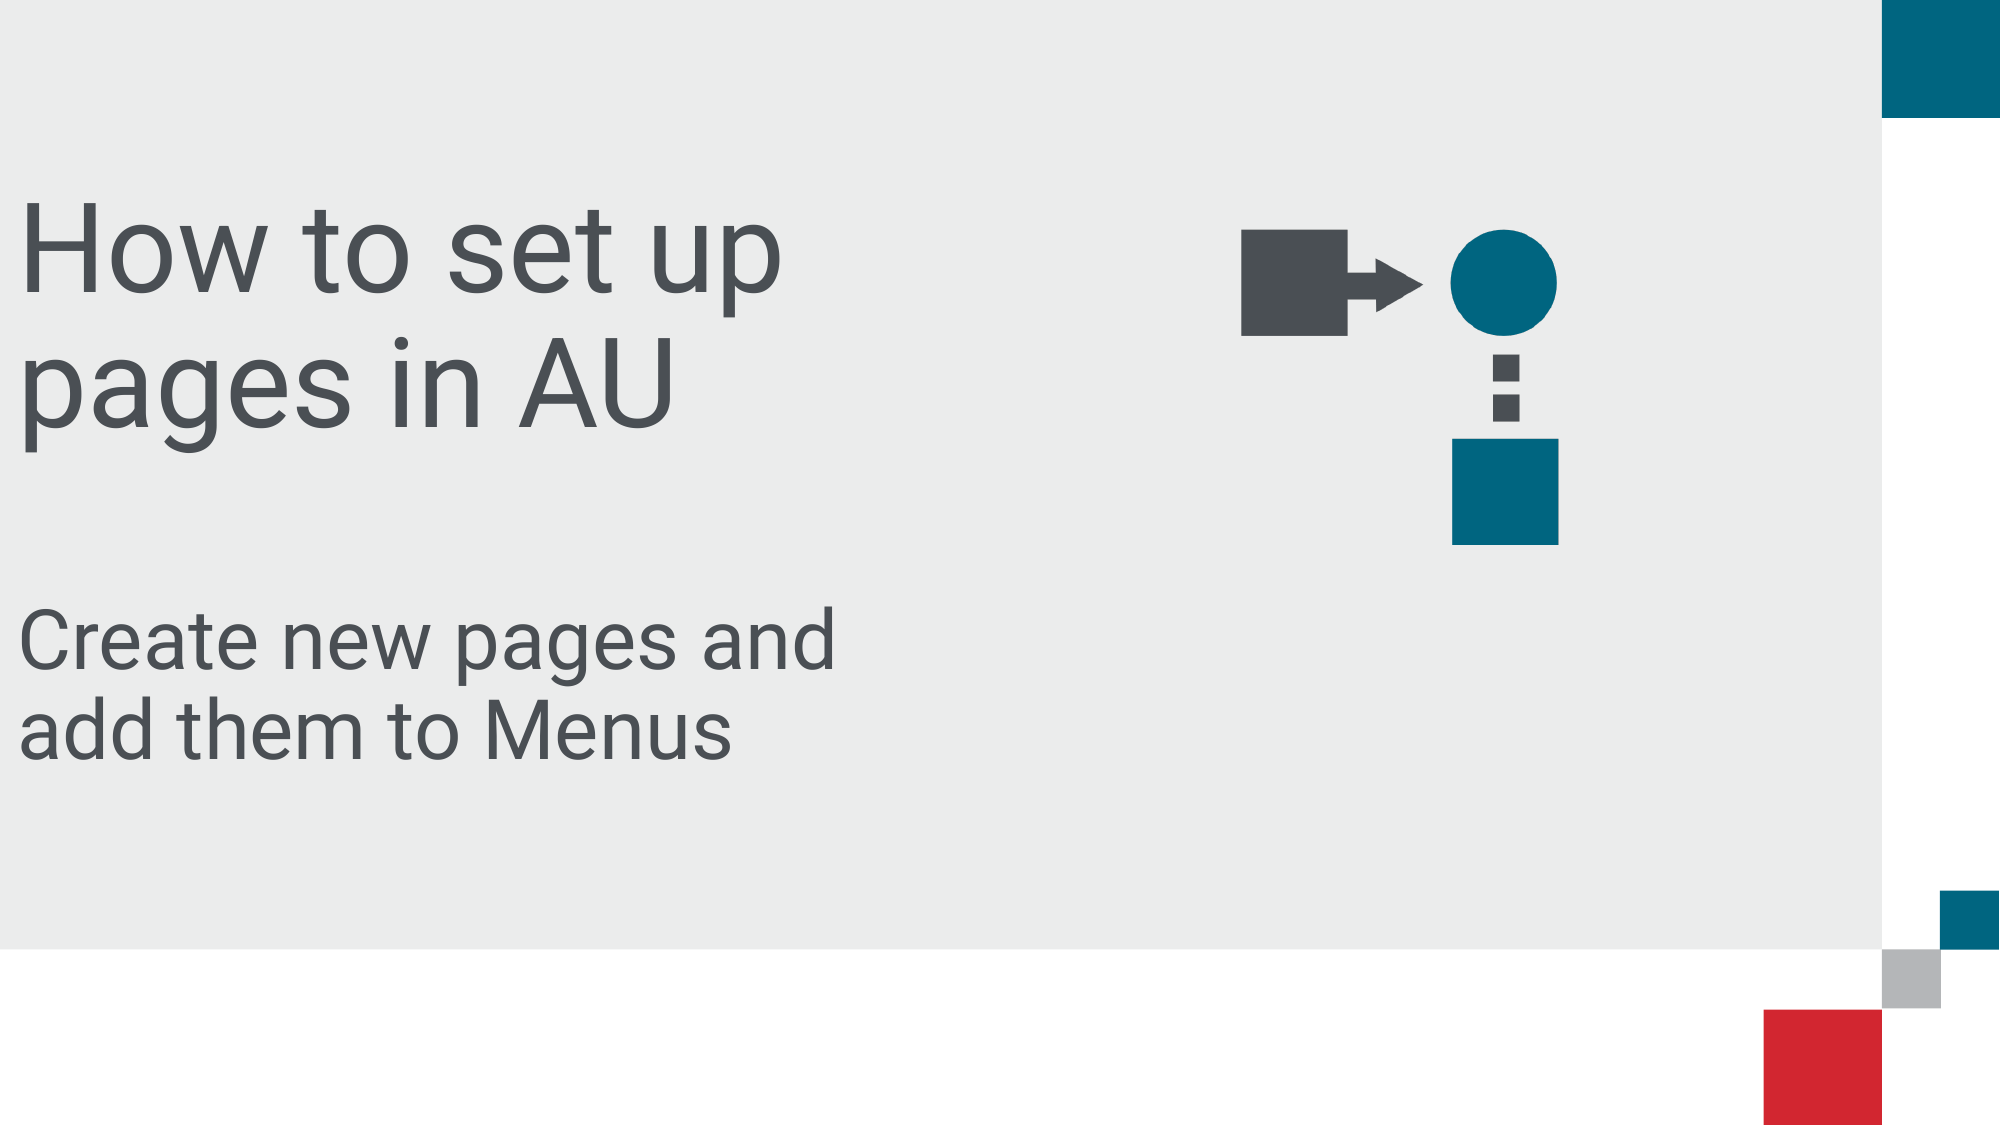

# How to set up pages in AU
Create new pages and add them to Menus